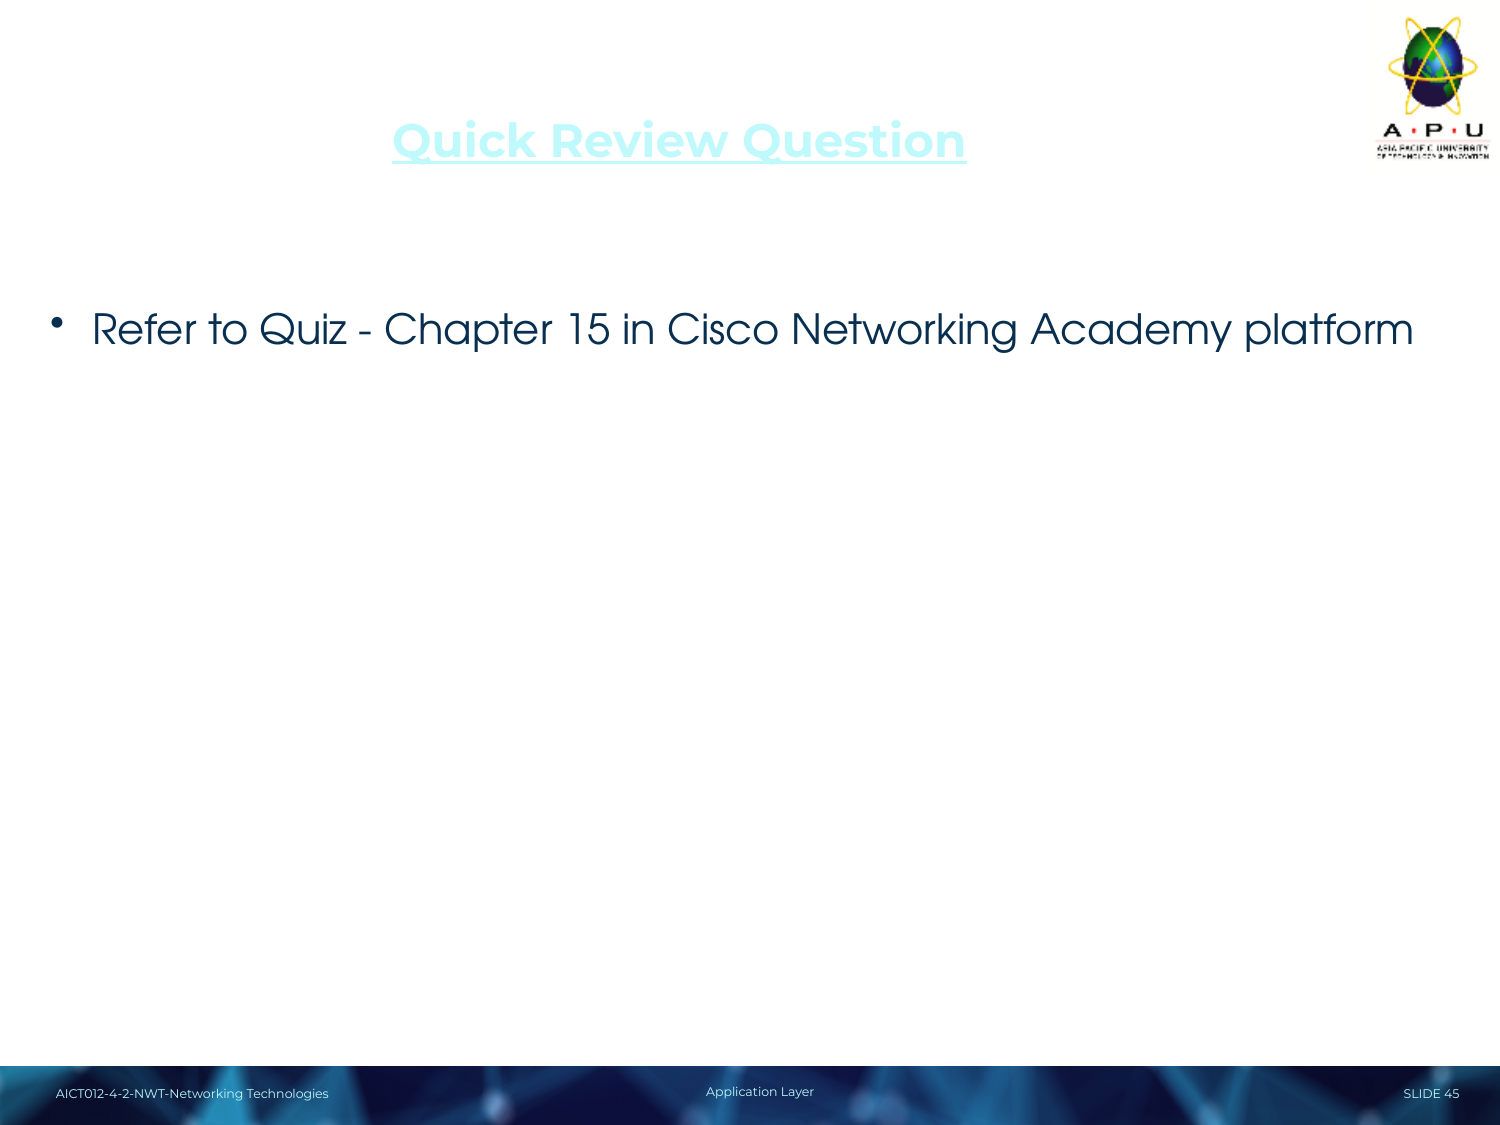

# Quick Review Question
Refer to Quiz - Chapter 15 in Cisco Networking Academy platform